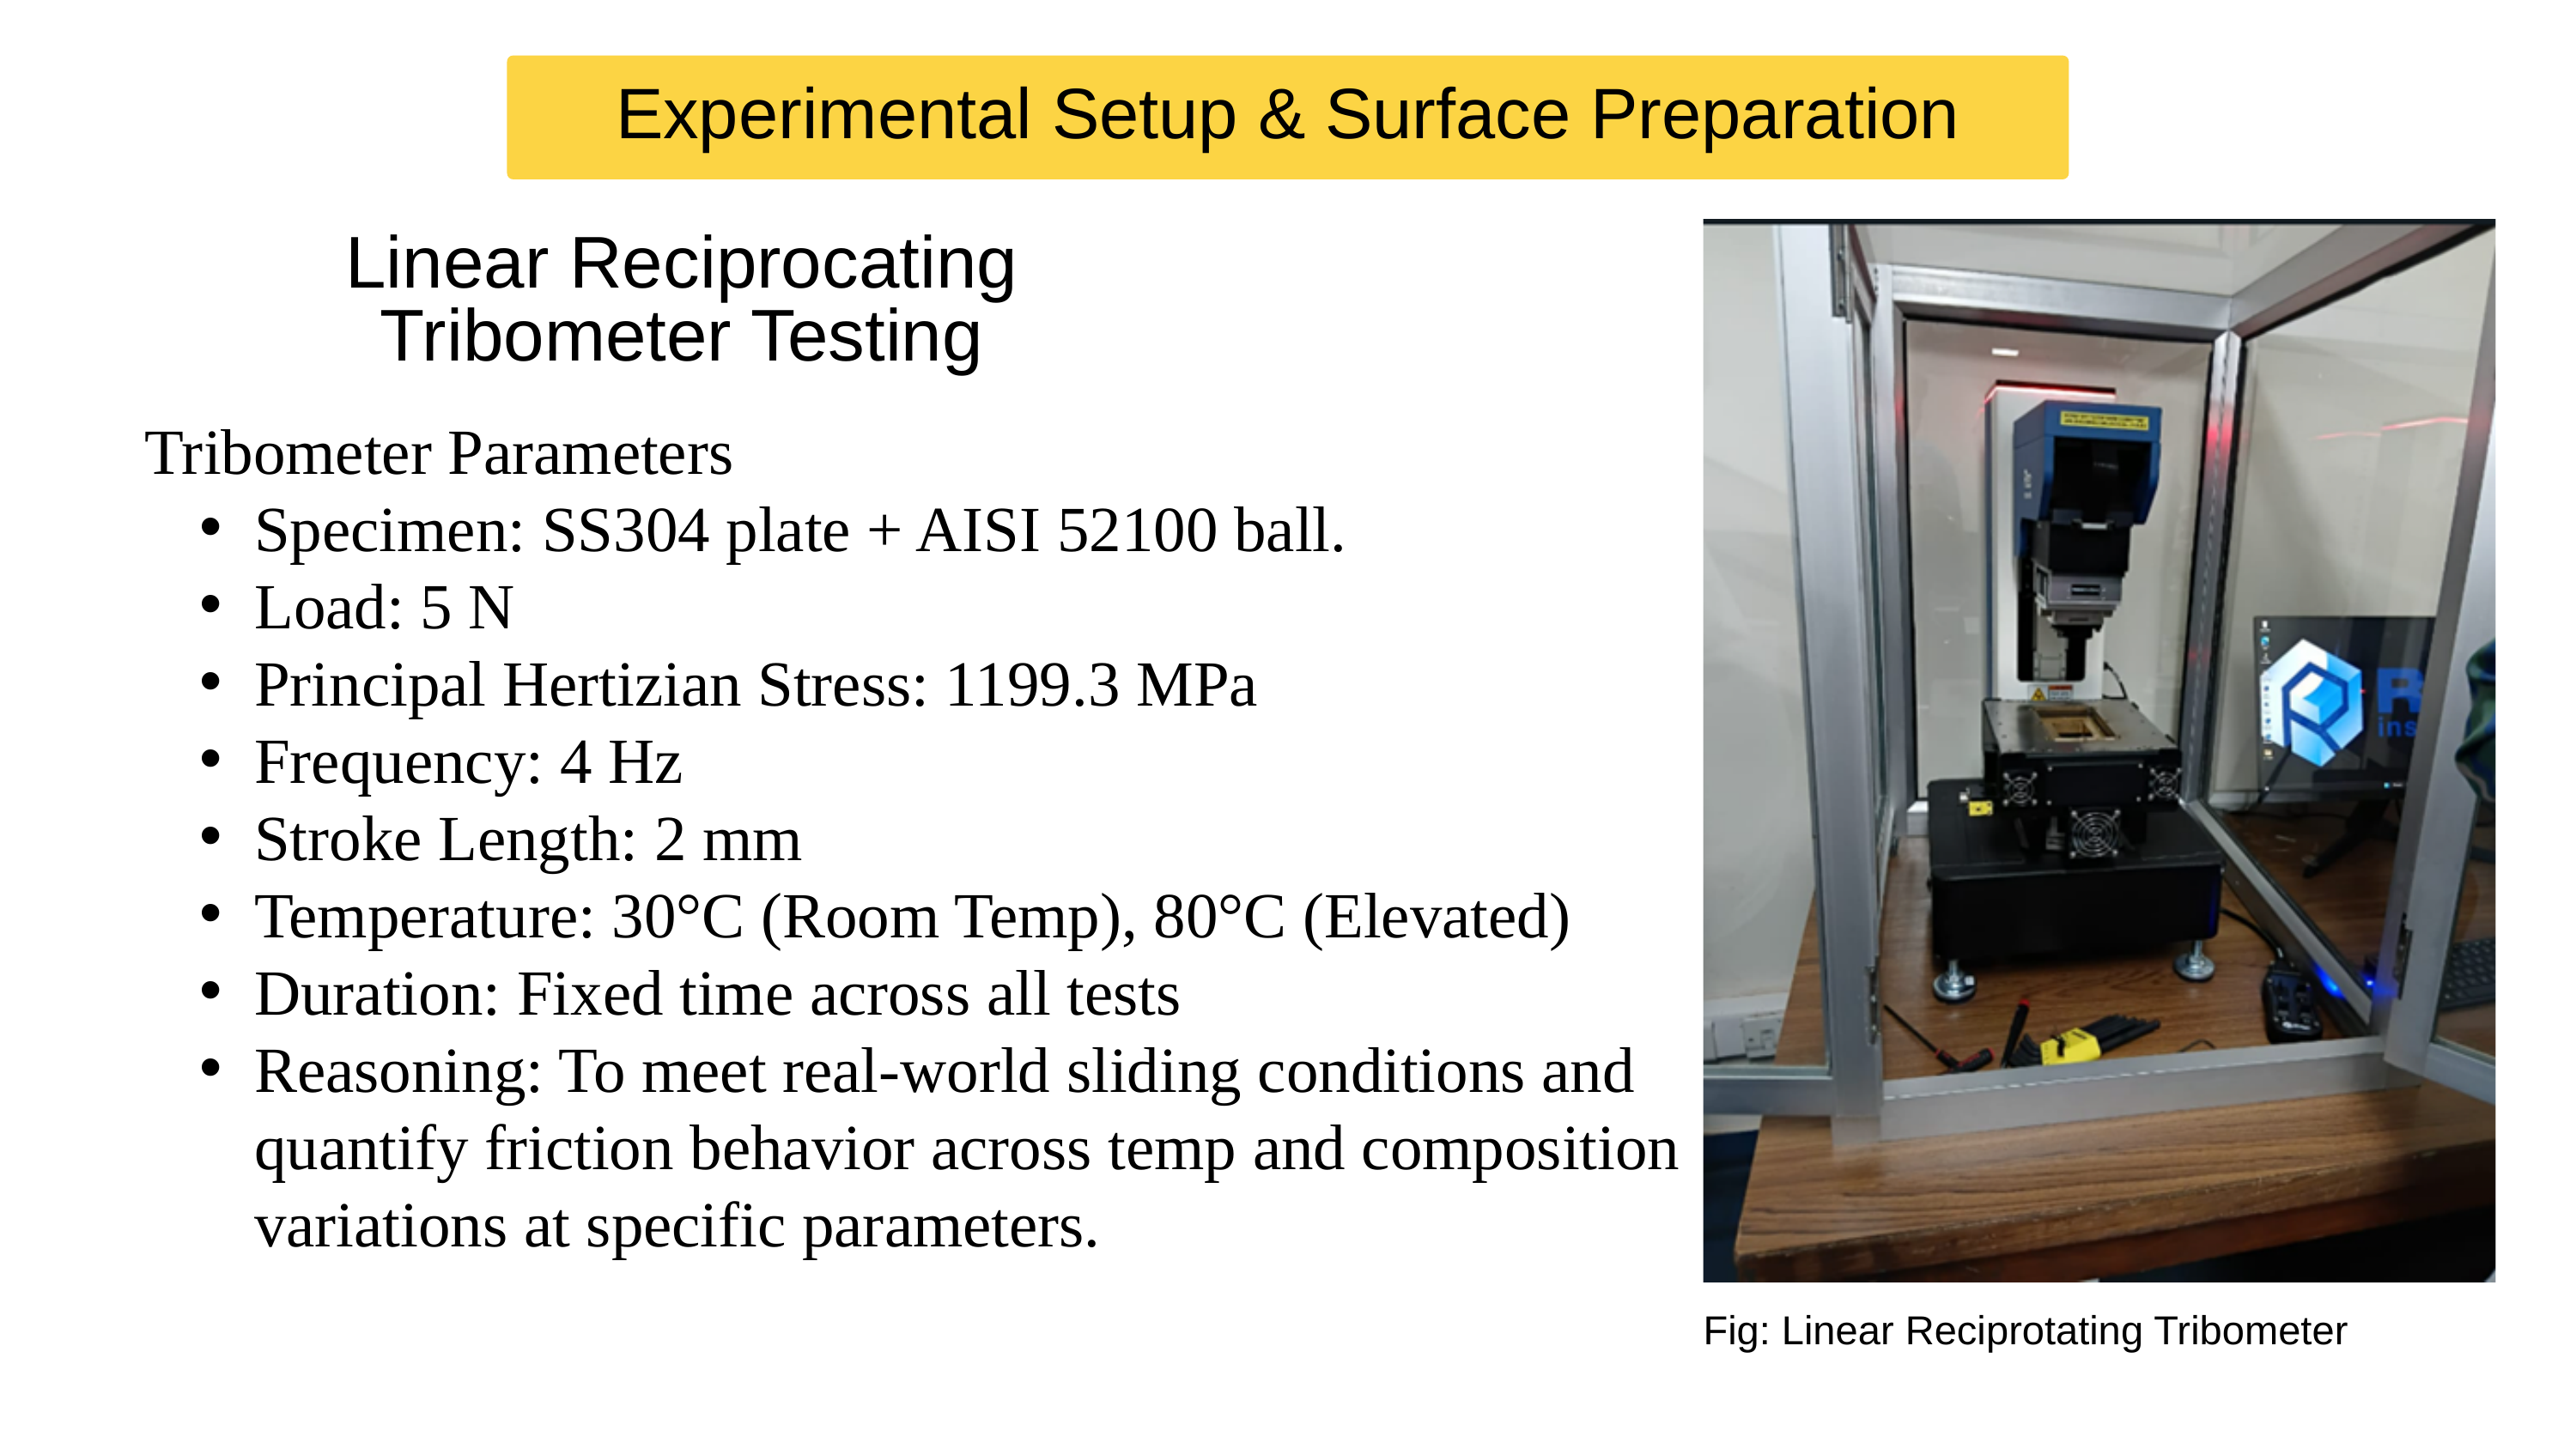

Experimental Setup & Surface Preparation

Linear Reciprocating Tribometer Testing
Tribometer Parameters
Specimen: SS304 plate + AISI 52100 ball.
Load: 5 N
Principal Hertizian Stress: 1199.3 MPa
Frequency: 4 Hz
Stroke Length: 2 mm
Temperature: 30°C (Room Temp), 80°C (Elevated)
Duration: Fixed time across all tests
Reasoning: To meet real-world sliding conditions and quantify friction behavior across temp and composition variations at specific parameters.
Fig: Linear Reciprotating Tribometer